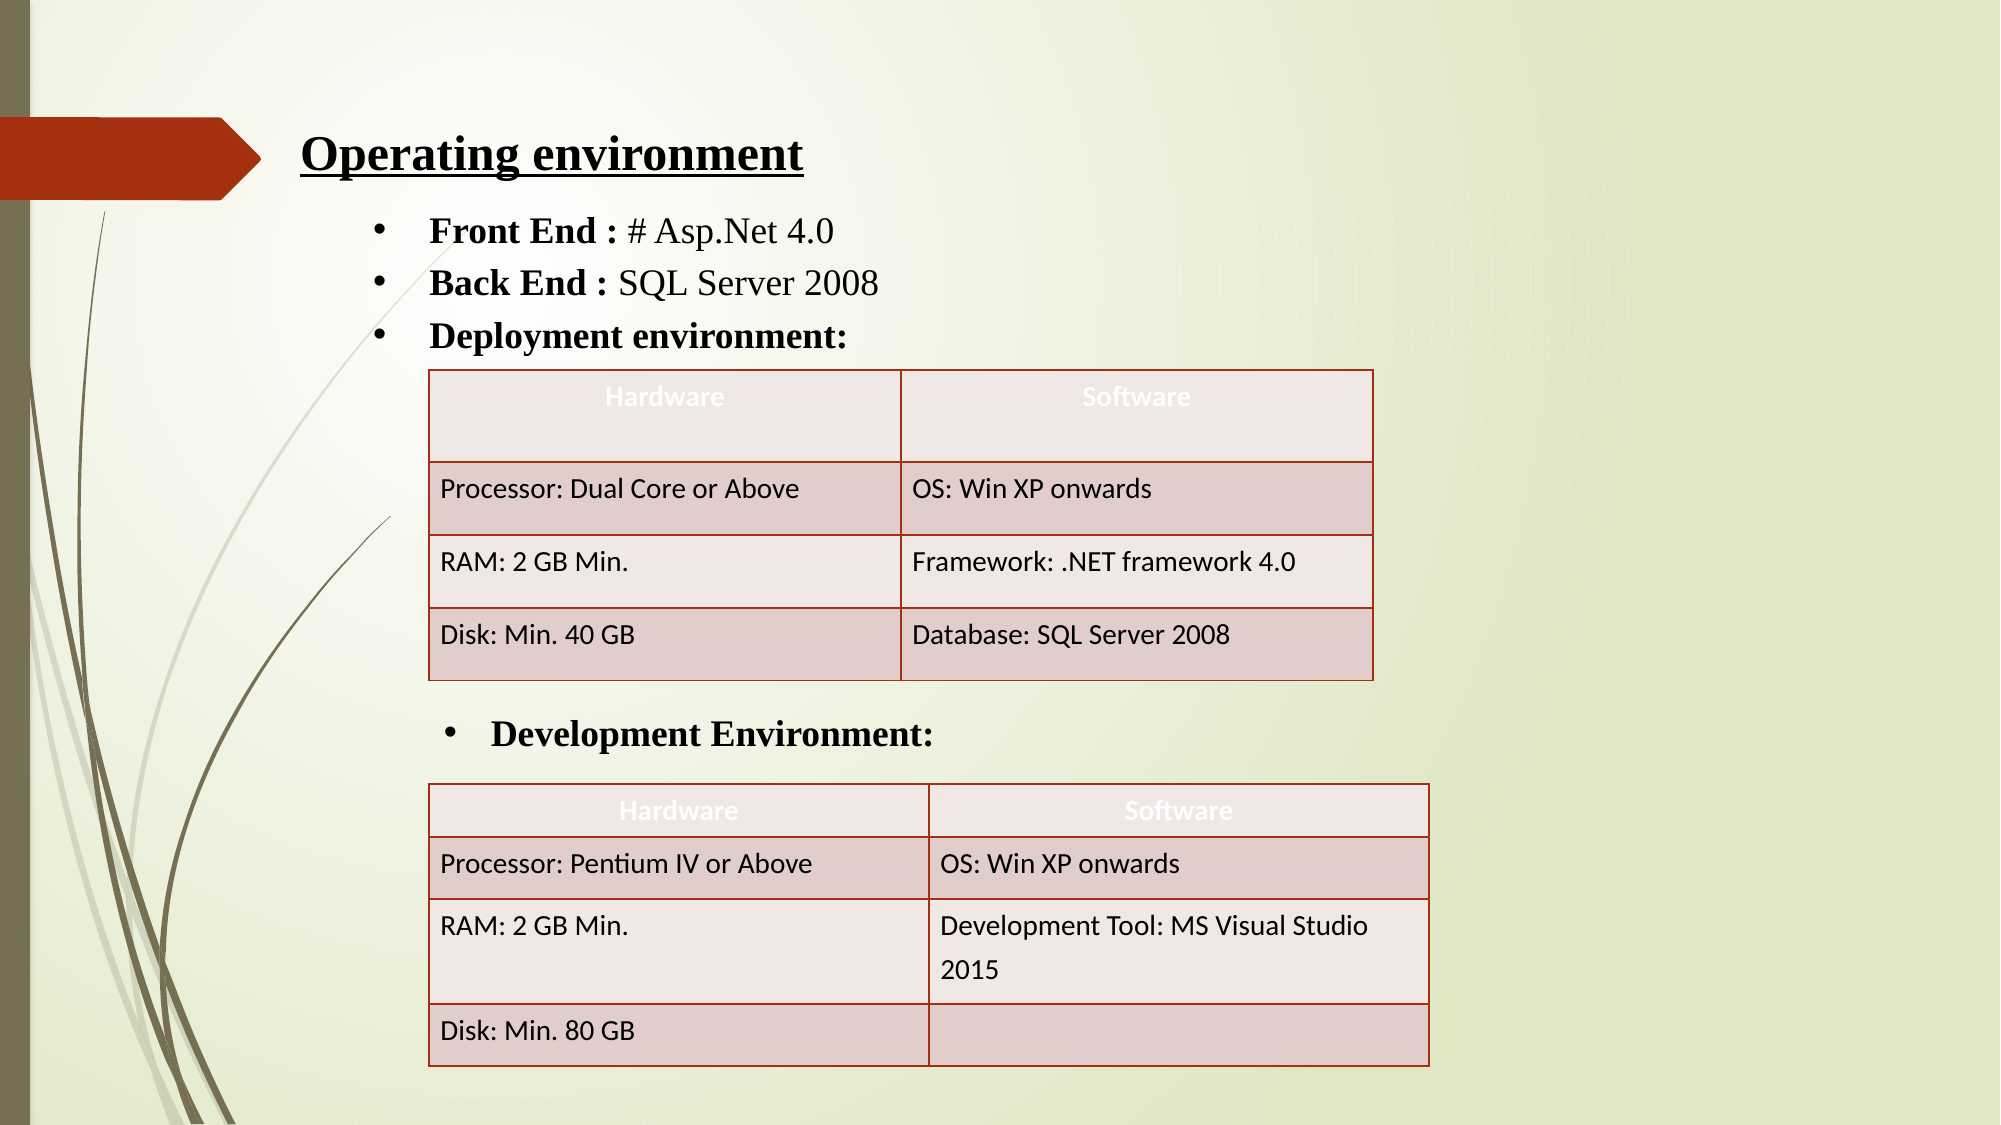

Operating environment
Front End : # Asp.Net 4.0
Back End : SQL Server 2008
Deployment environment:
| Hardware | Software |
| --- | --- |
| Processor: Dual Core or Above | OS: Win XP onwards |
| RAM: 2 GB Min. | Framework: .NET framework 4.0 |
| Disk: Min. 40 GB | Database: SQL Server 2008 |
Development Environment:

| Hardware | Software |
| --- | --- |
| Processor: Pentium IV or Above | OS: Win XP onwards |
| RAM: 2 GB Min. | Development Tool: MS Visual Studio 2015 |
| Disk: Min. 80 GB |  |